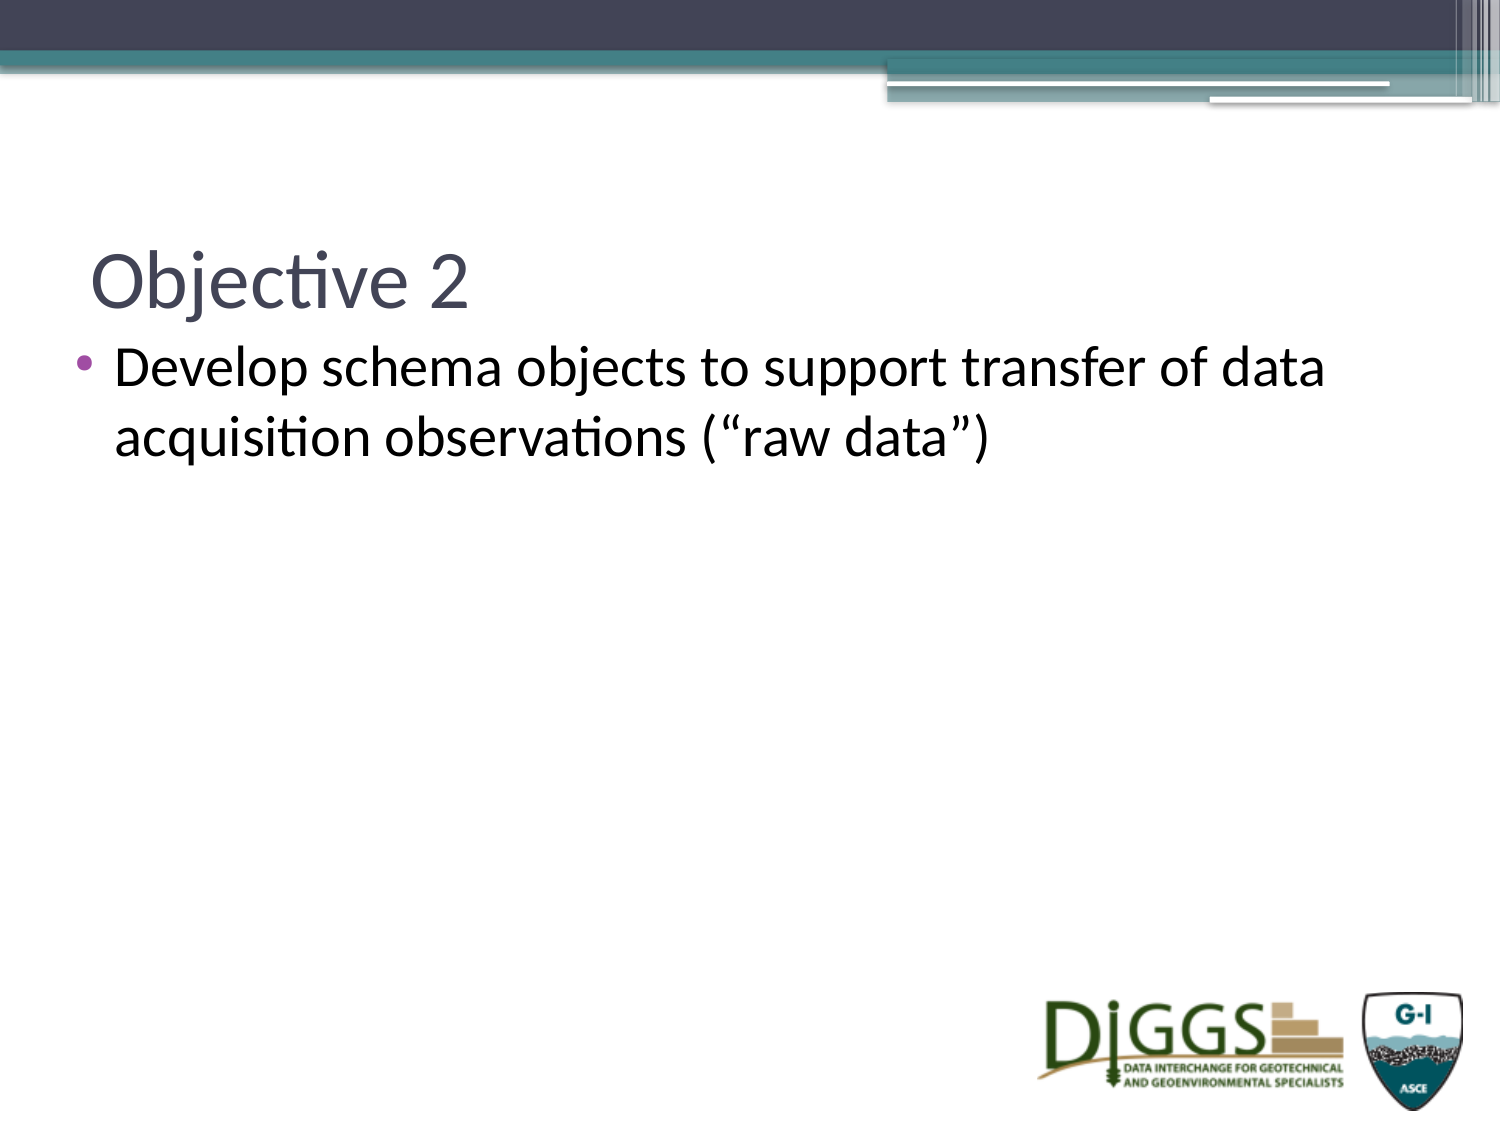

# Objective 2
Develop schema objects to support transfer of data acquisition observations (“raw data”)